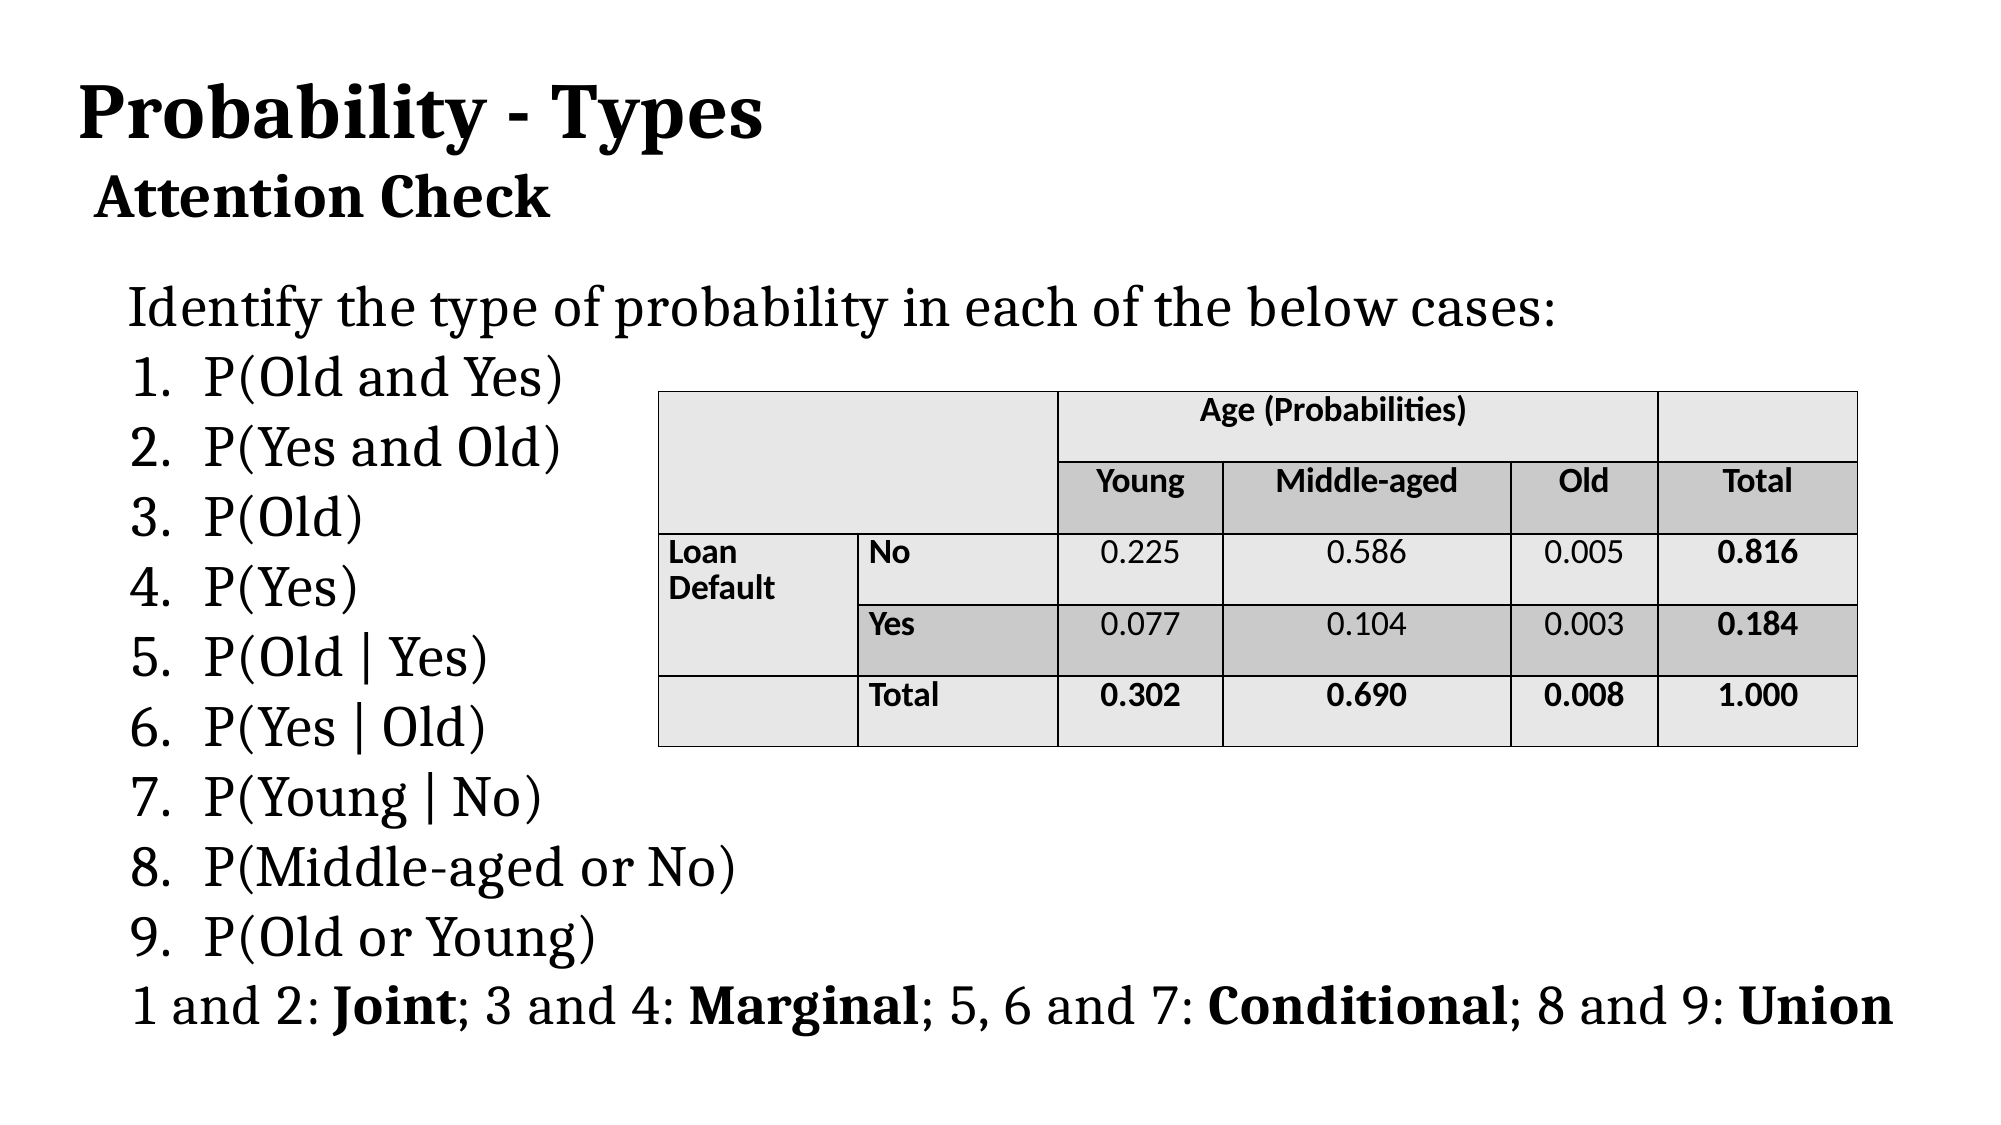

Probability - Types
Attention Check
Identify the type of probability in each of the below cases:
P(Old and Yes)
P(Yes and Old)
P(Old)
P(Yes)
P(Old | Yes)
P(Yes | Old)
P(Young | No)
P(Middle-aged or No)
P(Old or Young)
1 and 2: Joint; 3 and 4: Marginal; 5, 6 and 7: Conditional; 8 and 9: Union
|  |  | Age (Probabilities) |  |  |  |
| --- | --- | --- | --- | --- | --- |
|  |  | Young | Middle-aged | Old | Total |
| Loan Default | No | 0.225 | 0.586 | 0.005 | 0.816 |
|  | Yes | 0.077 | 0.104 | 0.003 | 0.184 |
|  | Total | 0.302 | 0.690 | 0.008 | 1.000 |